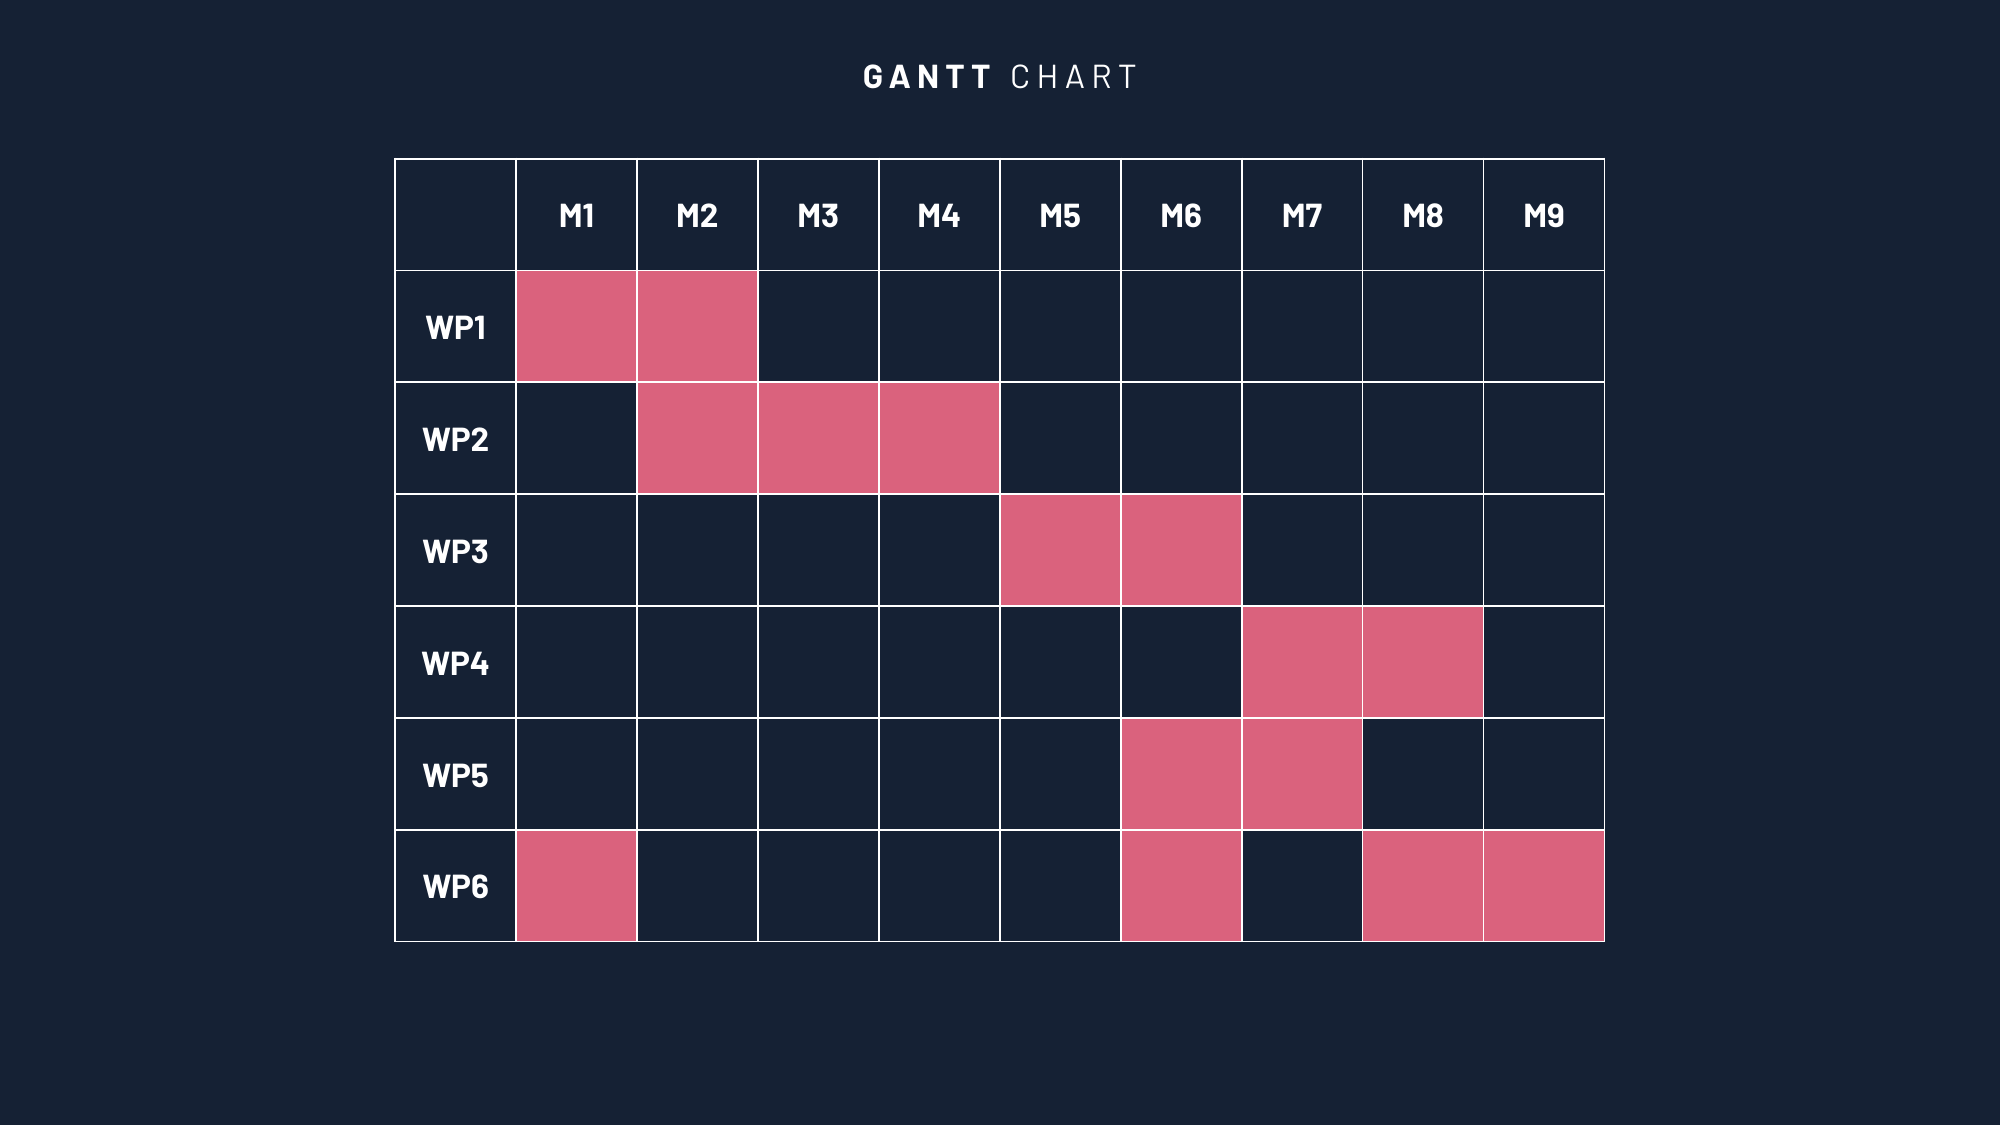

GANTT CHART
|  | M1 | M2 | M3 | M4 | M5 | M6 | M7 | M8 | M9 |
| --- | --- | --- | --- | --- | --- | --- | --- | --- | --- |
| WP1 |  |  |  |  |  |  |  |  |  |
| WP2 |  |  |  |  |  |  |  |  |  |
| WP3 |  |  |  |  |  |  |  |  |  |
| WP4 |  |  |  |  |  |  |  |  |  |
| WP5 |  |  |  |  |  |  |  |  |  |
| WP6 |  |  |  |  |  |  |  |  |  |